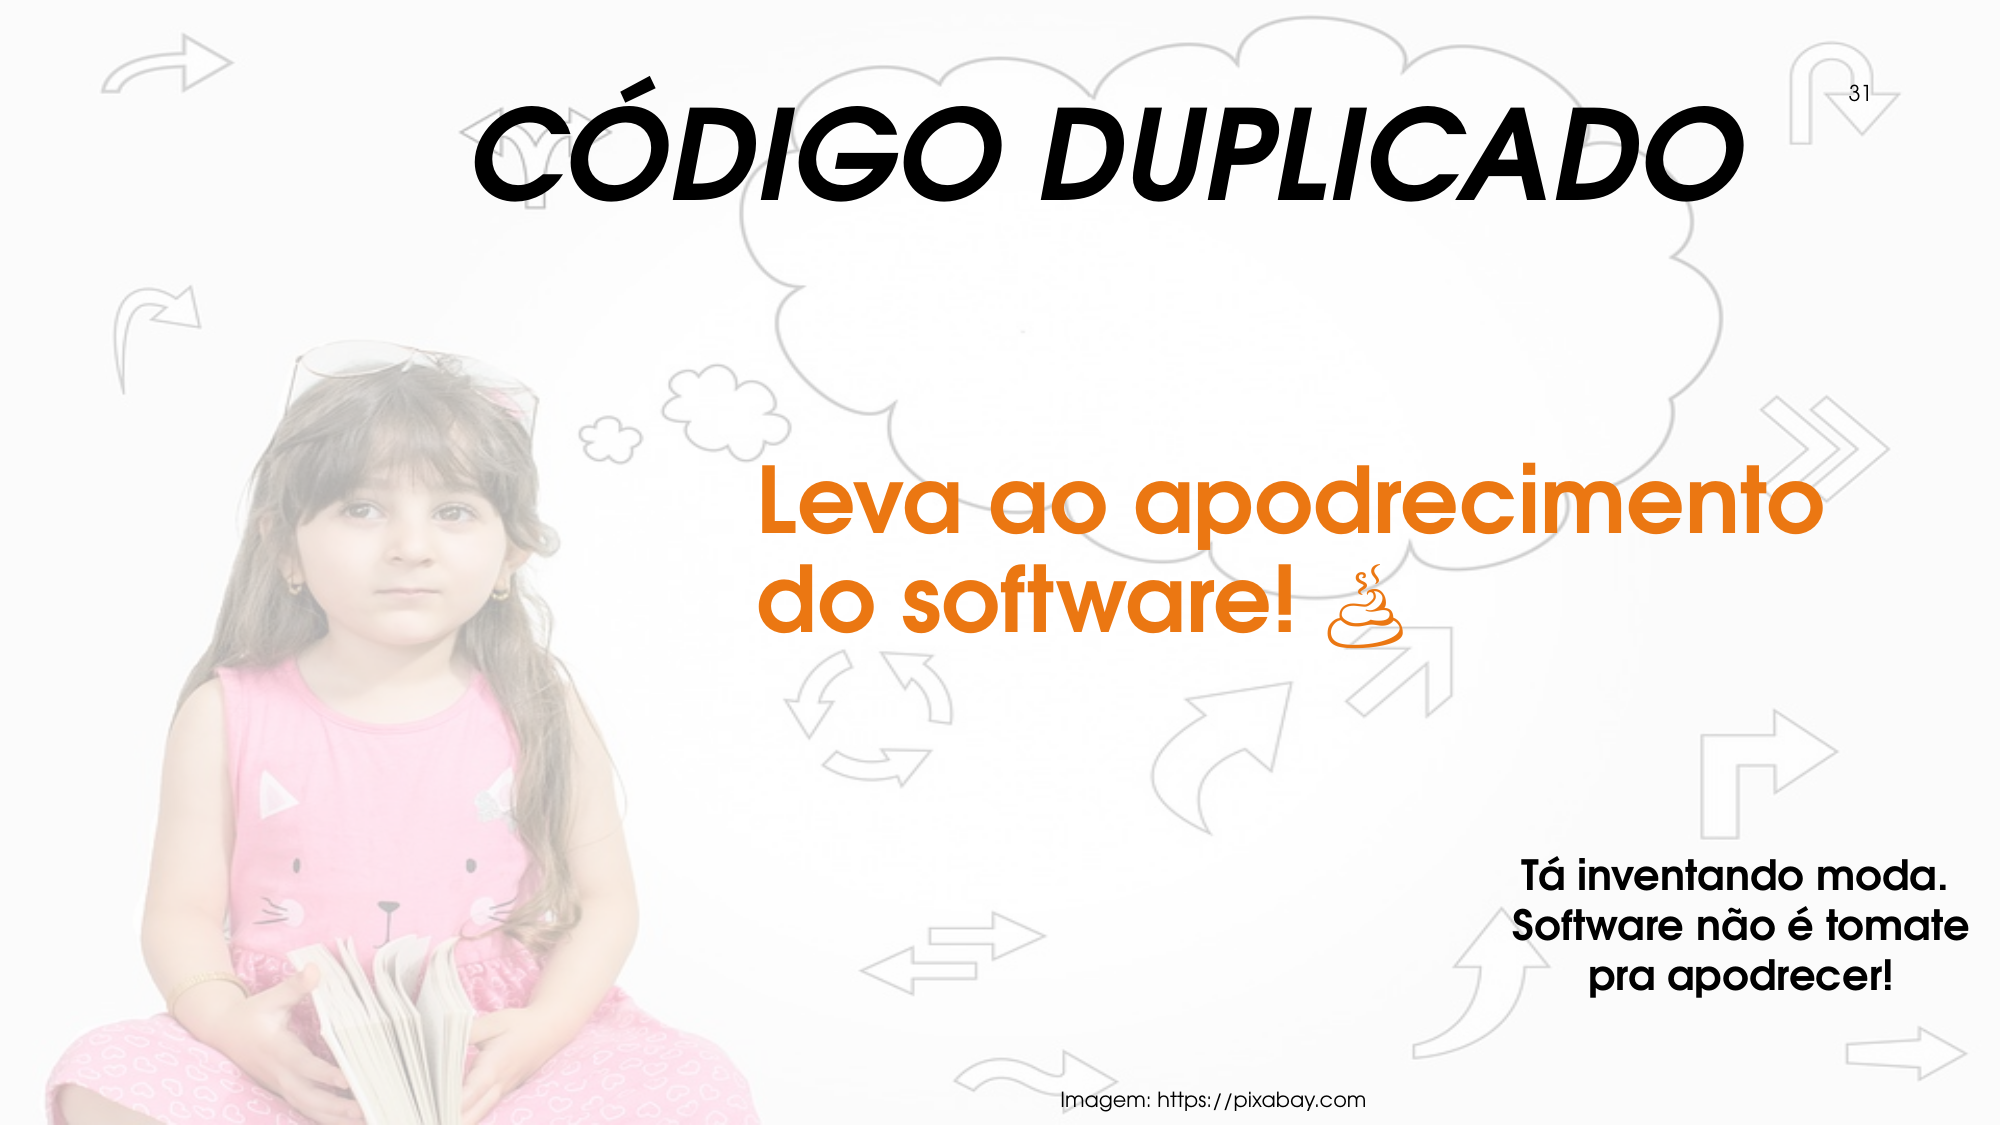

# Código Duplicado
31
Leva ao apodrecimento do software! 💩
Tá inventando moda.
Software não é tomate pra apodrecer!
Imagem: https://pixabay.com